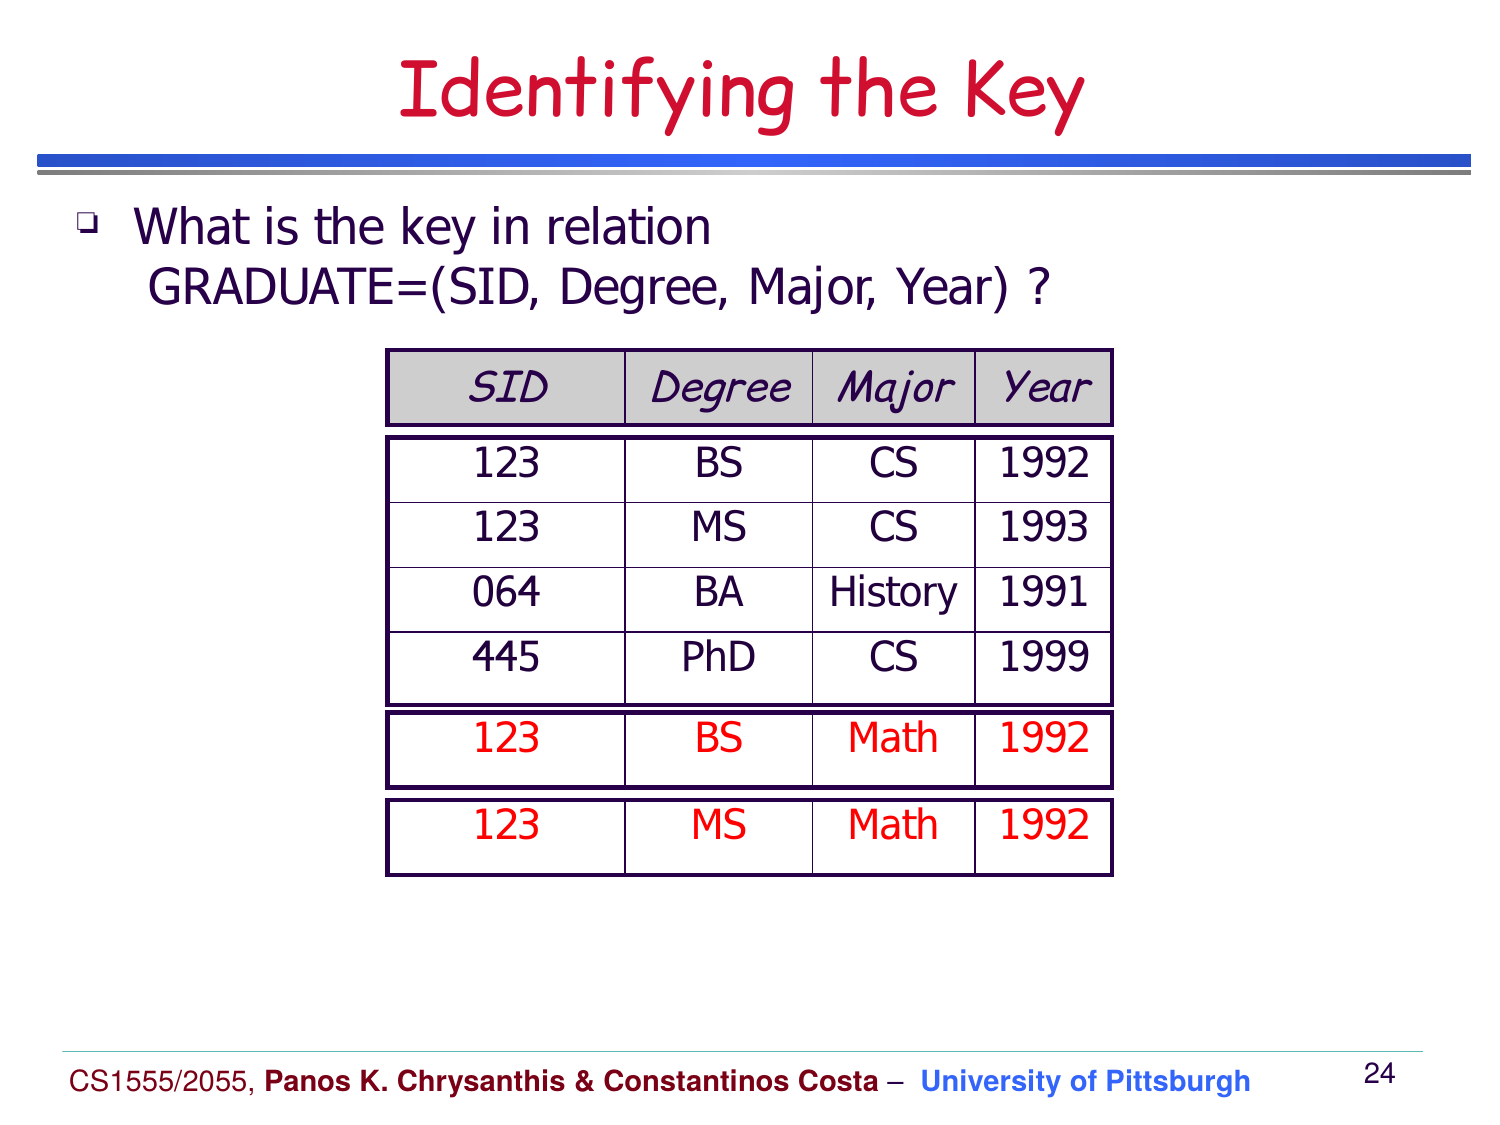

# Identifying the Key
What is the key in relation
 GRADUATE=(SID, Degree, Major, Year) ?
| SID | Degree | Major | Year |
| --- | --- | --- | --- |
| 123 | BS | CS | 1992 |
| --- | --- | --- | --- |
| 123 | MS | CS | 1993 |
| 064 | BA | History | 1991 |
| 445 | PhD | CS | 1999 |
| 123 | BS | Math | 1992 |
| --- | --- | --- | --- |
| 123 | MS | Math | 1992 |
| --- | --- | --- | --- |